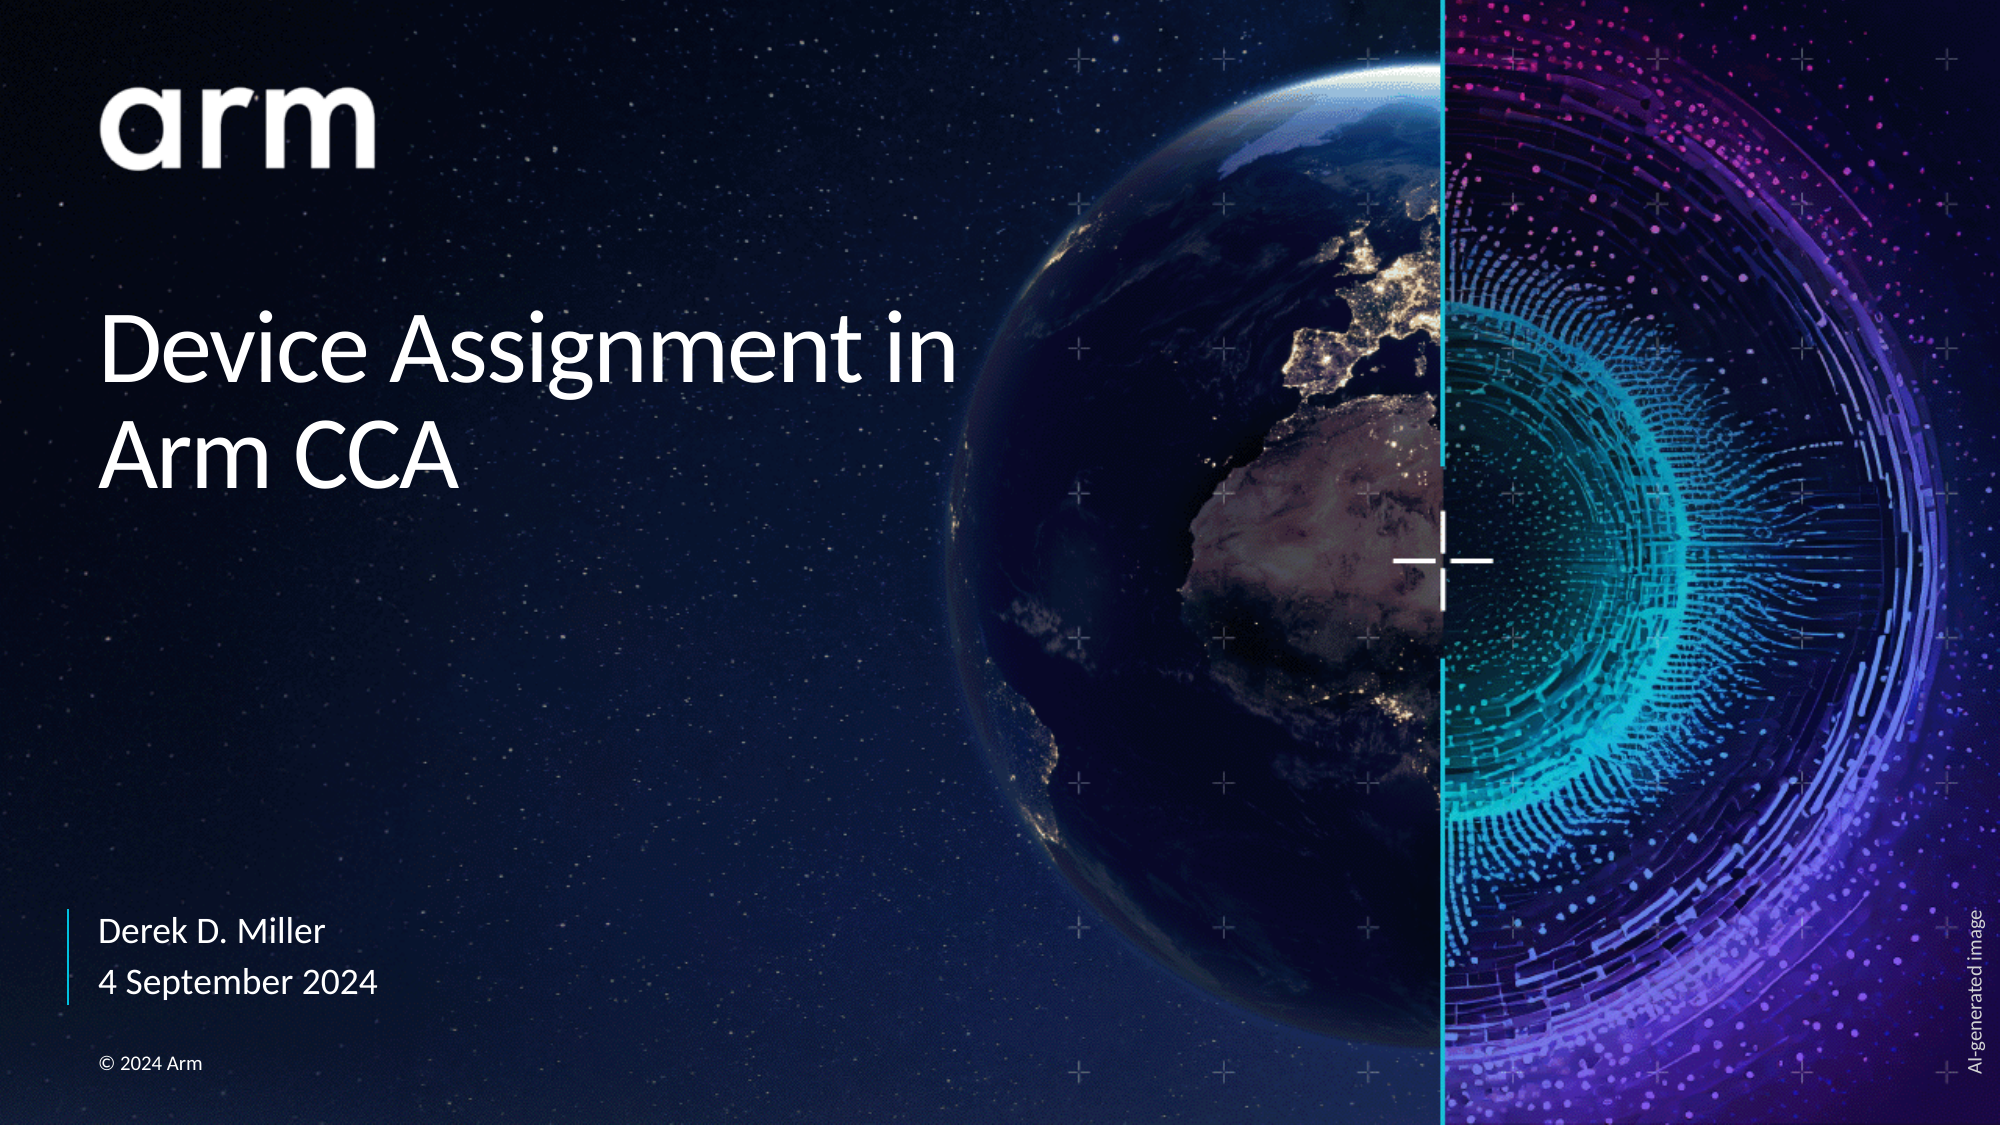

# Device Assignment in Arm CCA

Derek D. Miller
4 September 2024